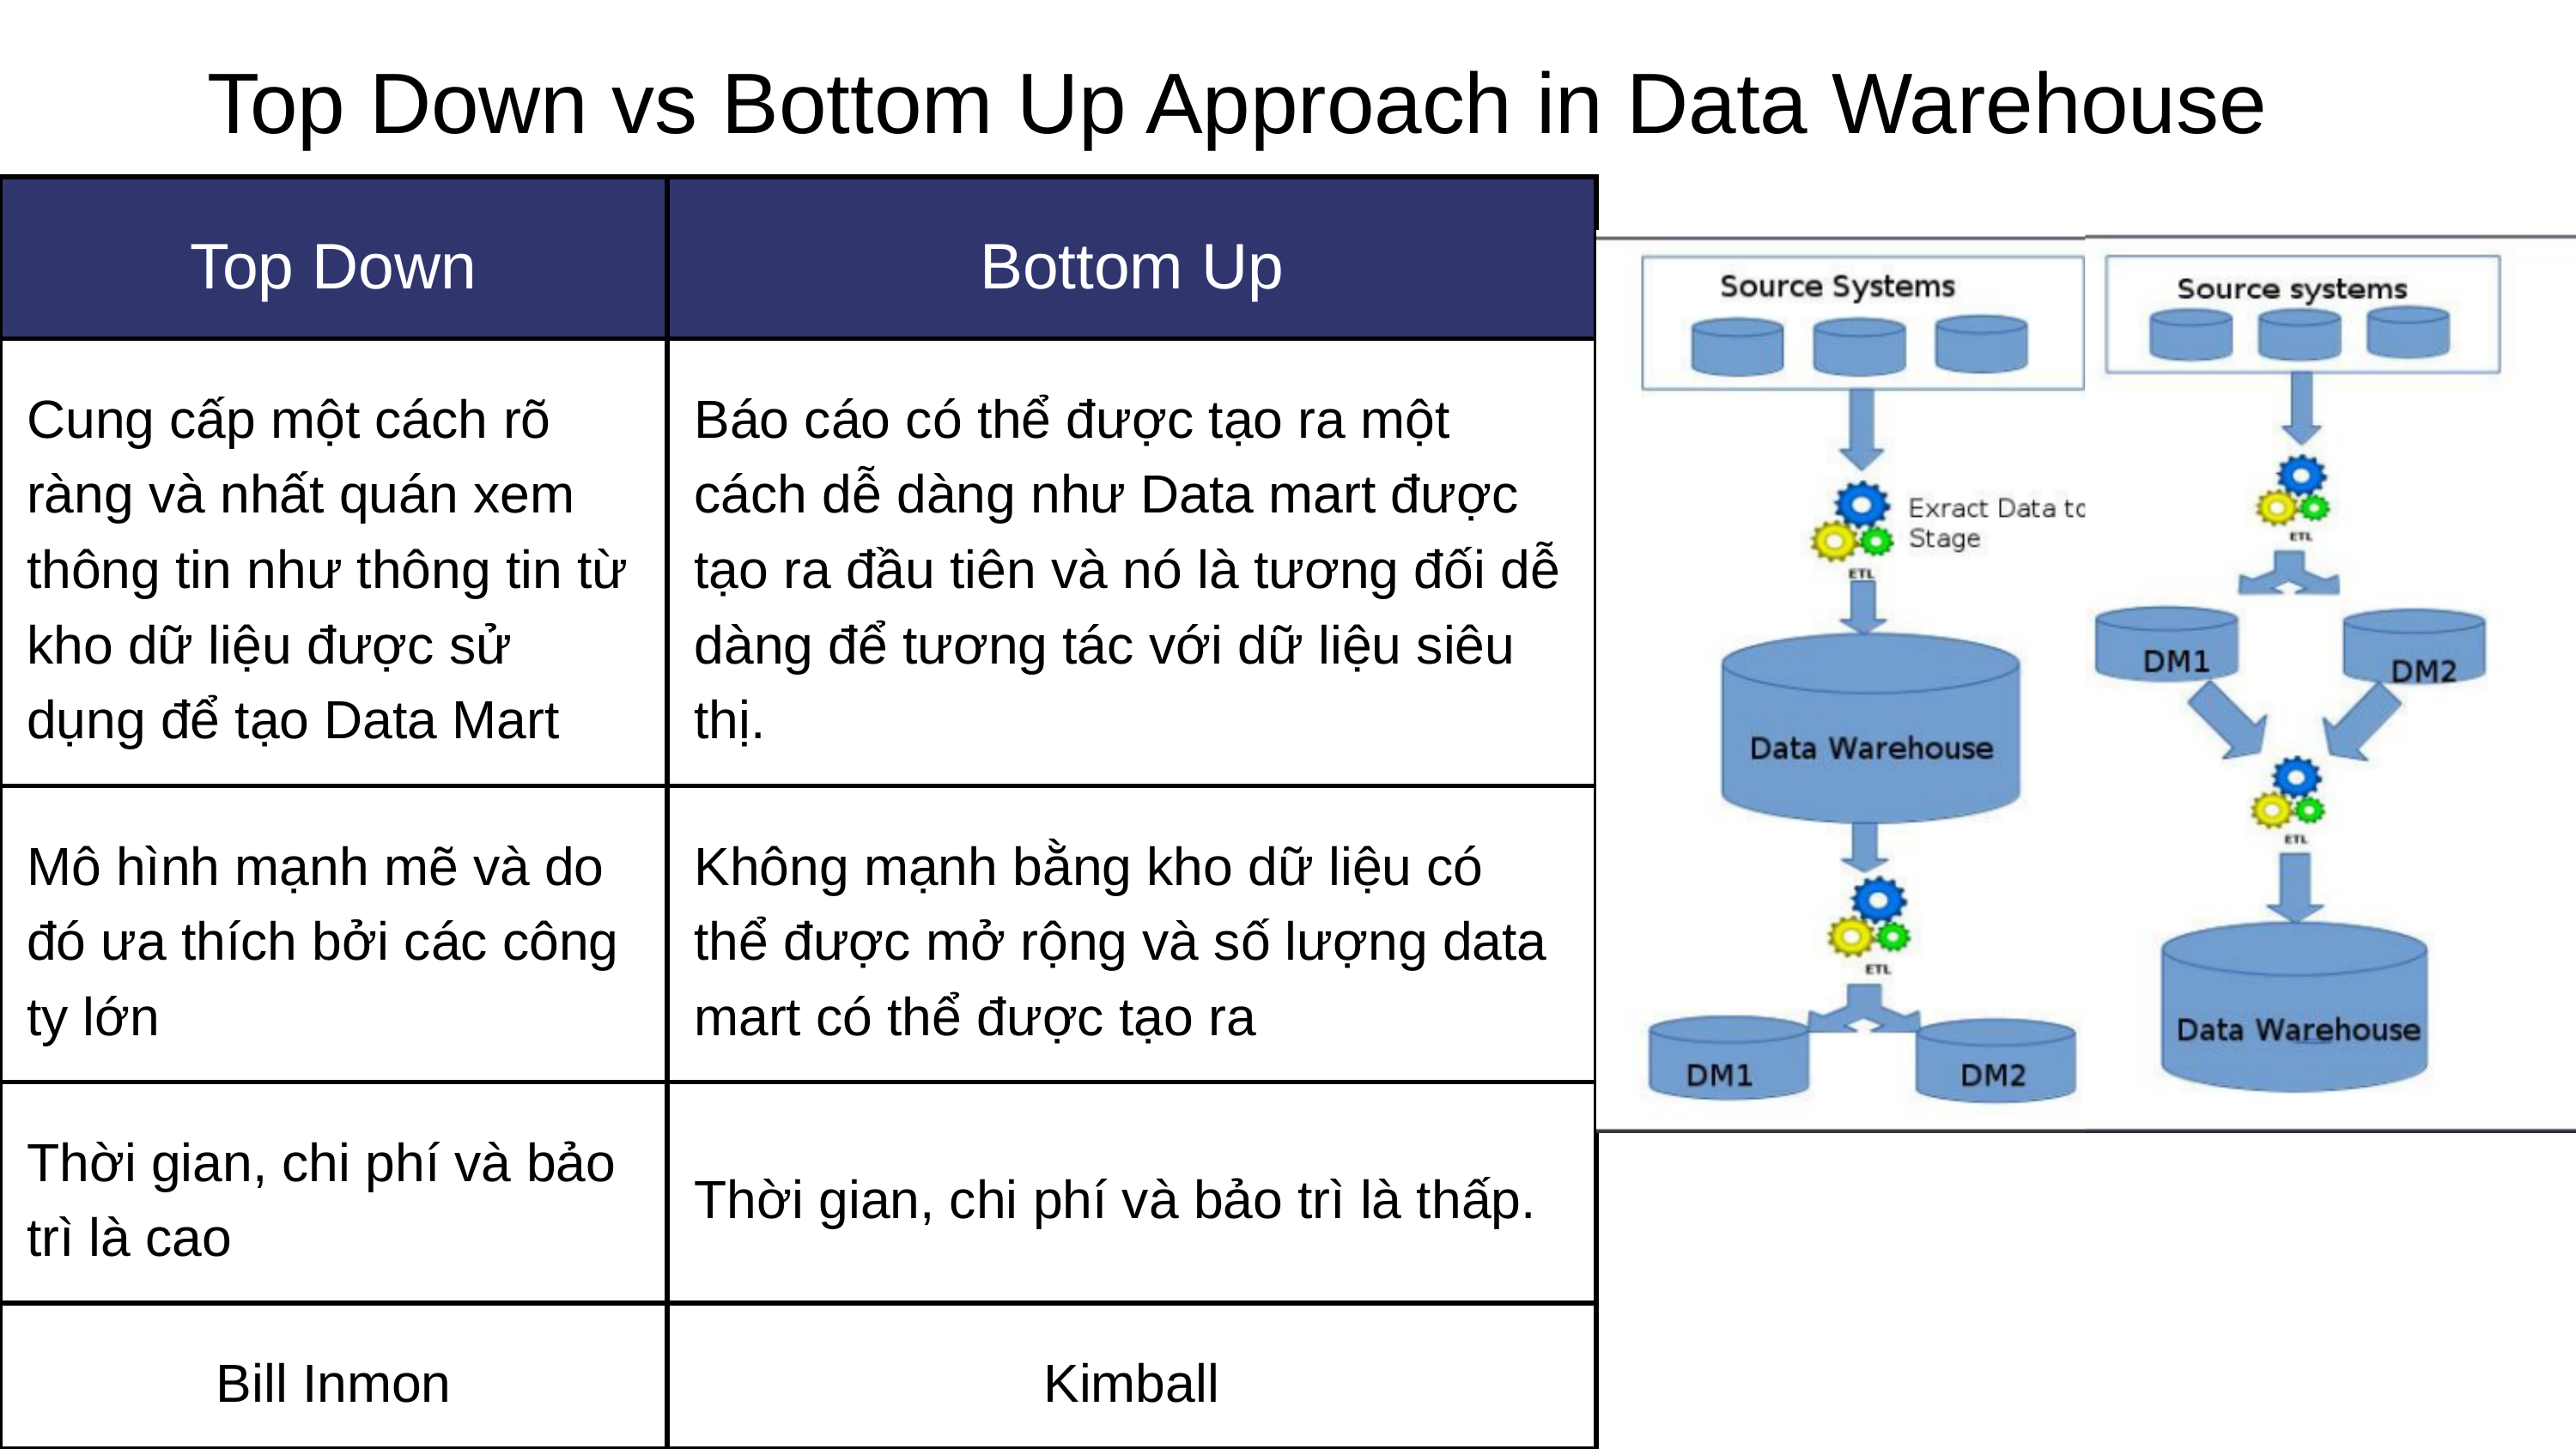

Top Down vs Bottom Up Approach in Data Warehouse
| Top Down | Bottom Up |
| --- | --- |
| Cung cấp một cách rõ ràng và nhất quán xem thông tin như thông tin từ kho dữ liệu được sử dụng để tạo Data Mart | Báo cáo có thể được tạo ra một cách dễ dàng như Data mart được tạo ra đầu tiên và nó là tương đối dễ dàng để tương tác với dữ liệu siêu thị. |
| Mô hình mạnh mẽ và do đó ưa thích bởi các công ty lớn | Không mạnh bằng kho dữ liệu có thể được mở rộng và số lượng data mart có thể được tạo ra |
| Thời gian, chi phí và bảo trì là cao | Thời gian, chi phí và bảo trì là thấp. |
| Bill Inmon | Kimball |